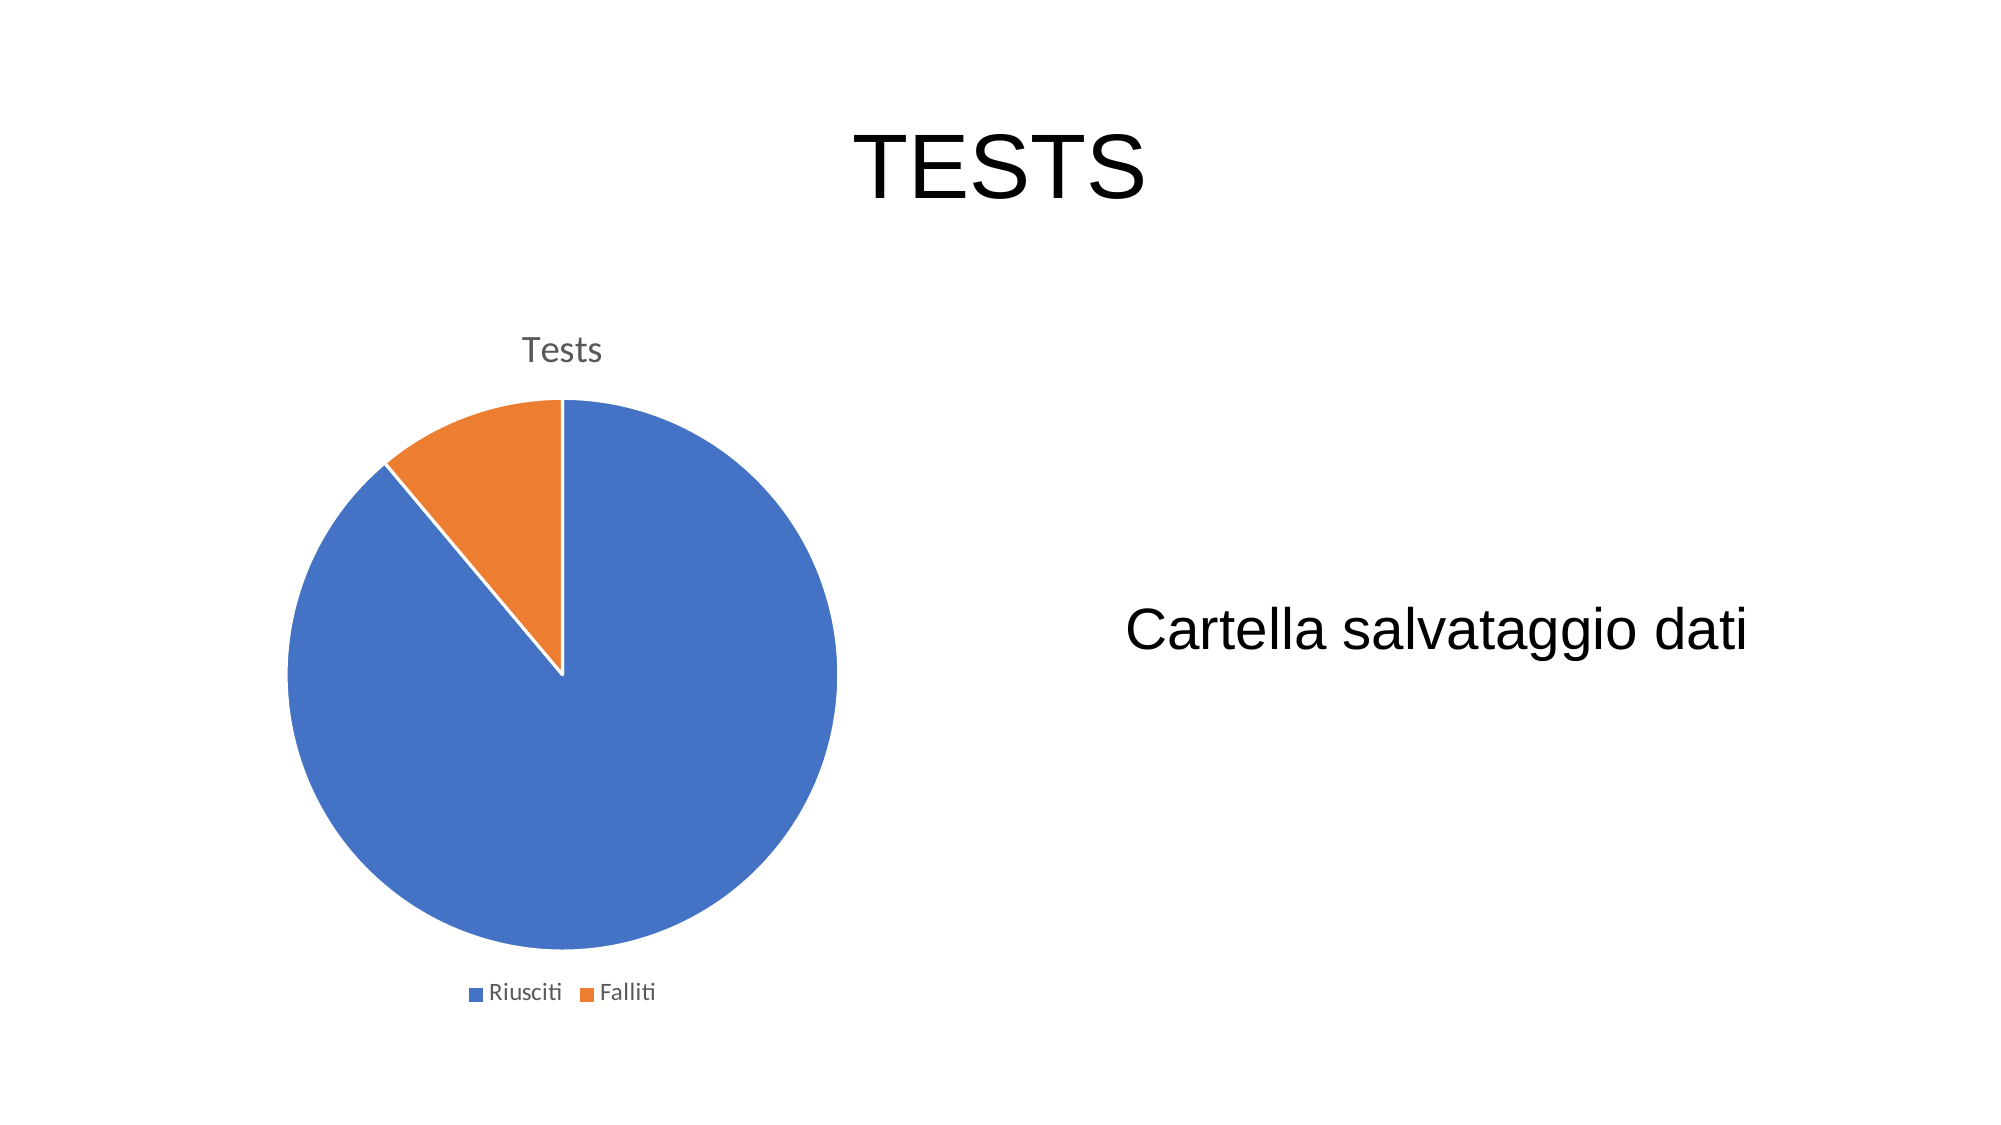

# TESTS

### Chart:

| Category | Tests |
|---|---|
| Riusciti | 8.0 |
| Falliti | 1.0 |
Cartella salvataggio dati